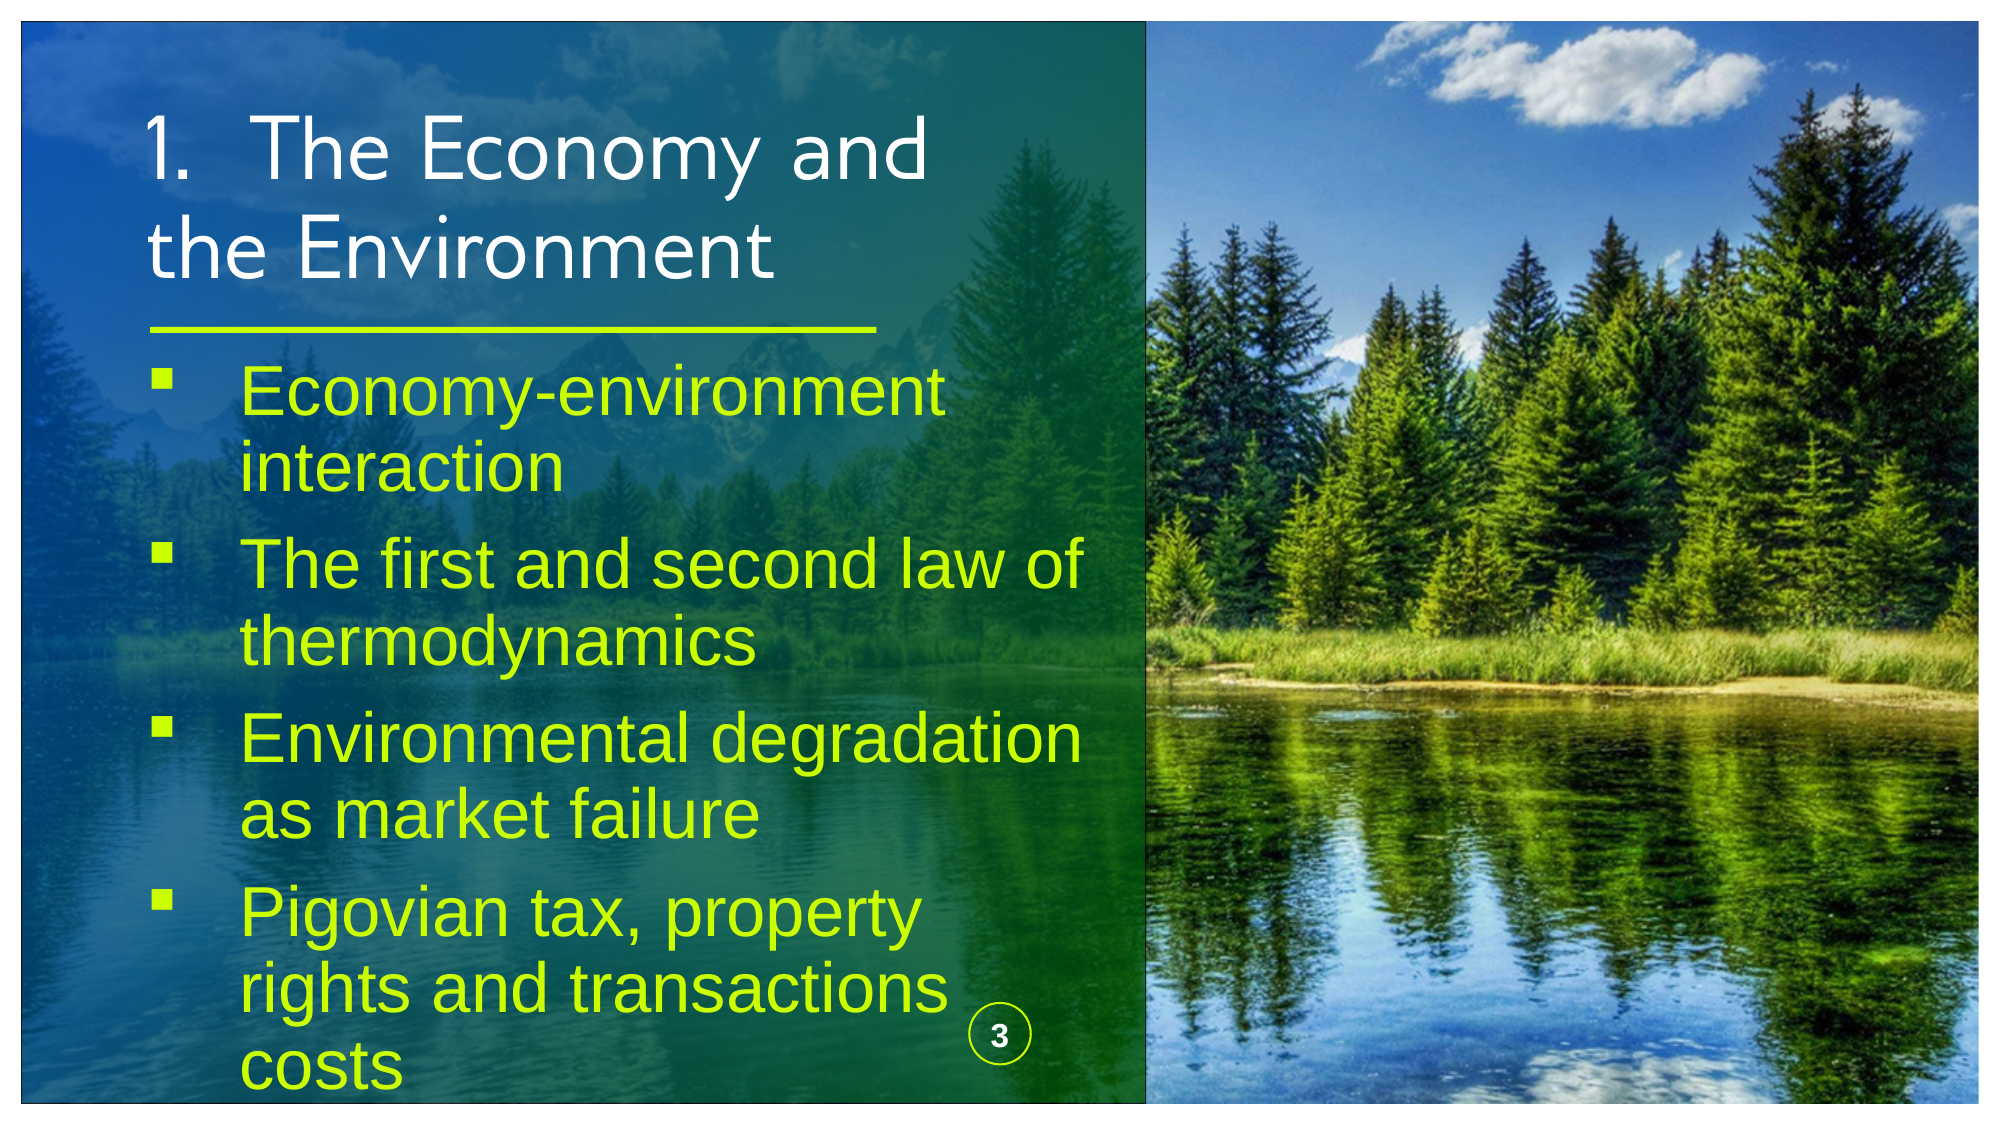

# 1.  The Economy and the Environment
Economy-environment interaction
The first and second law of thermodynamics
Environmental degradation as market failure
Pigovian tax, property rights and transactions costs
3